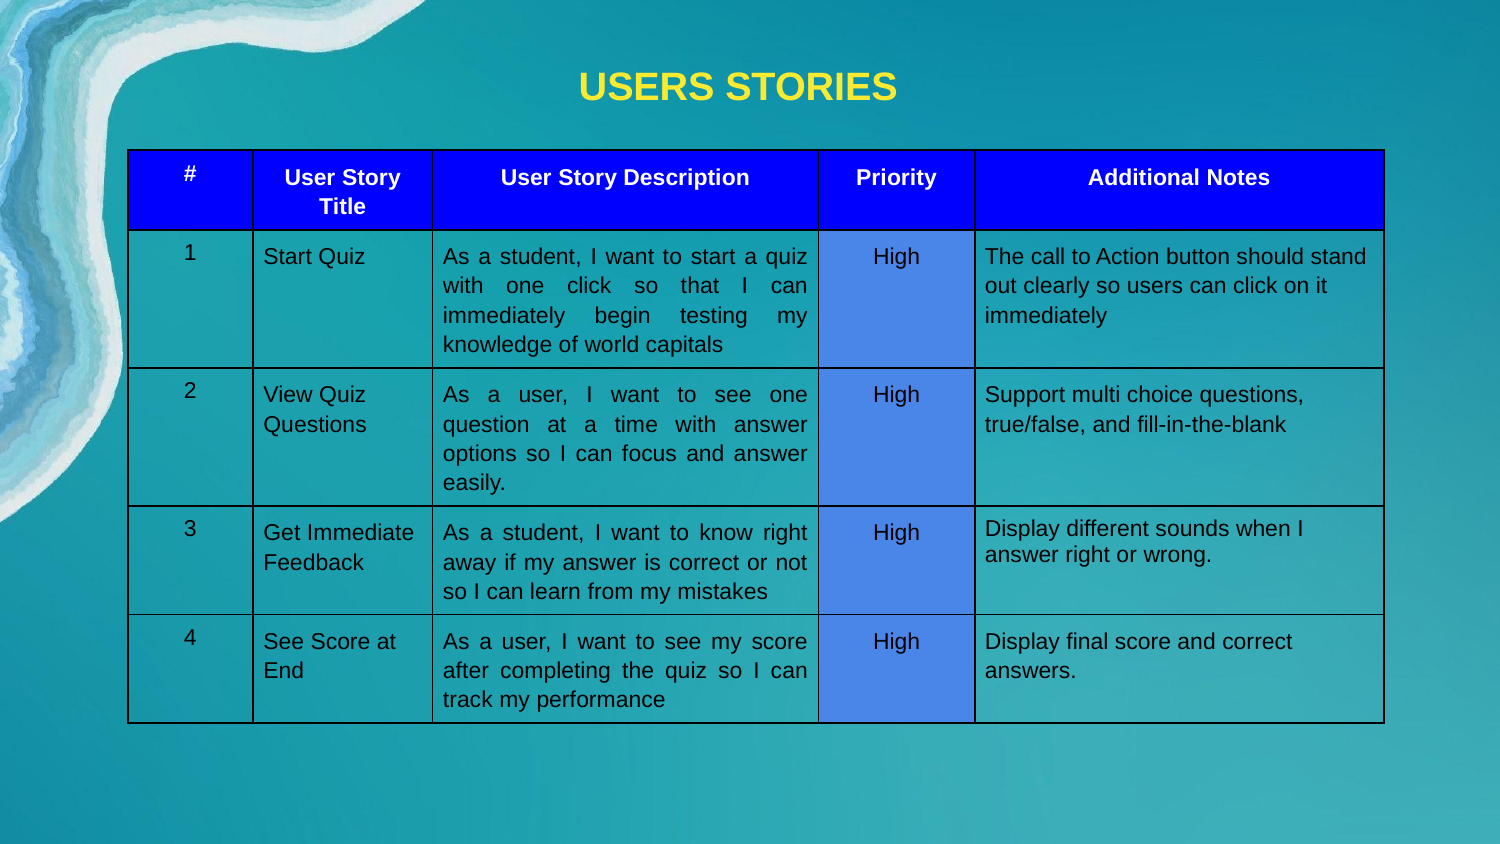

USERS STORIES
| # | User Story Title | User Story Description | Priority | Additional Notes |
| --- | --- | --- | --- | --- |
| 1 | Start Quiz | As a student, I want to start a quiz with one click so that I can immediately begin testing my knowledge of world capitals | High | The call to Action button should stand out clearly so users can click on it immediately |
| 2 | View Quiz Questions | As a user, I want to see one question at a time with answer options so I can focus and answer easily. | High | Support multi choice questions, true/false, and fill-in-the-blank |
| 3 | Get Immediate Feedback | As a student, I want to know right away if my answer is correct or not so I can learn from my mistakes | High | Display different sounds when I answer right or wrong. |
| 4 | See Score at End | As a user, I want to see my score after completing the quiz so I can track my performance | High | Display final score and correct answers. |